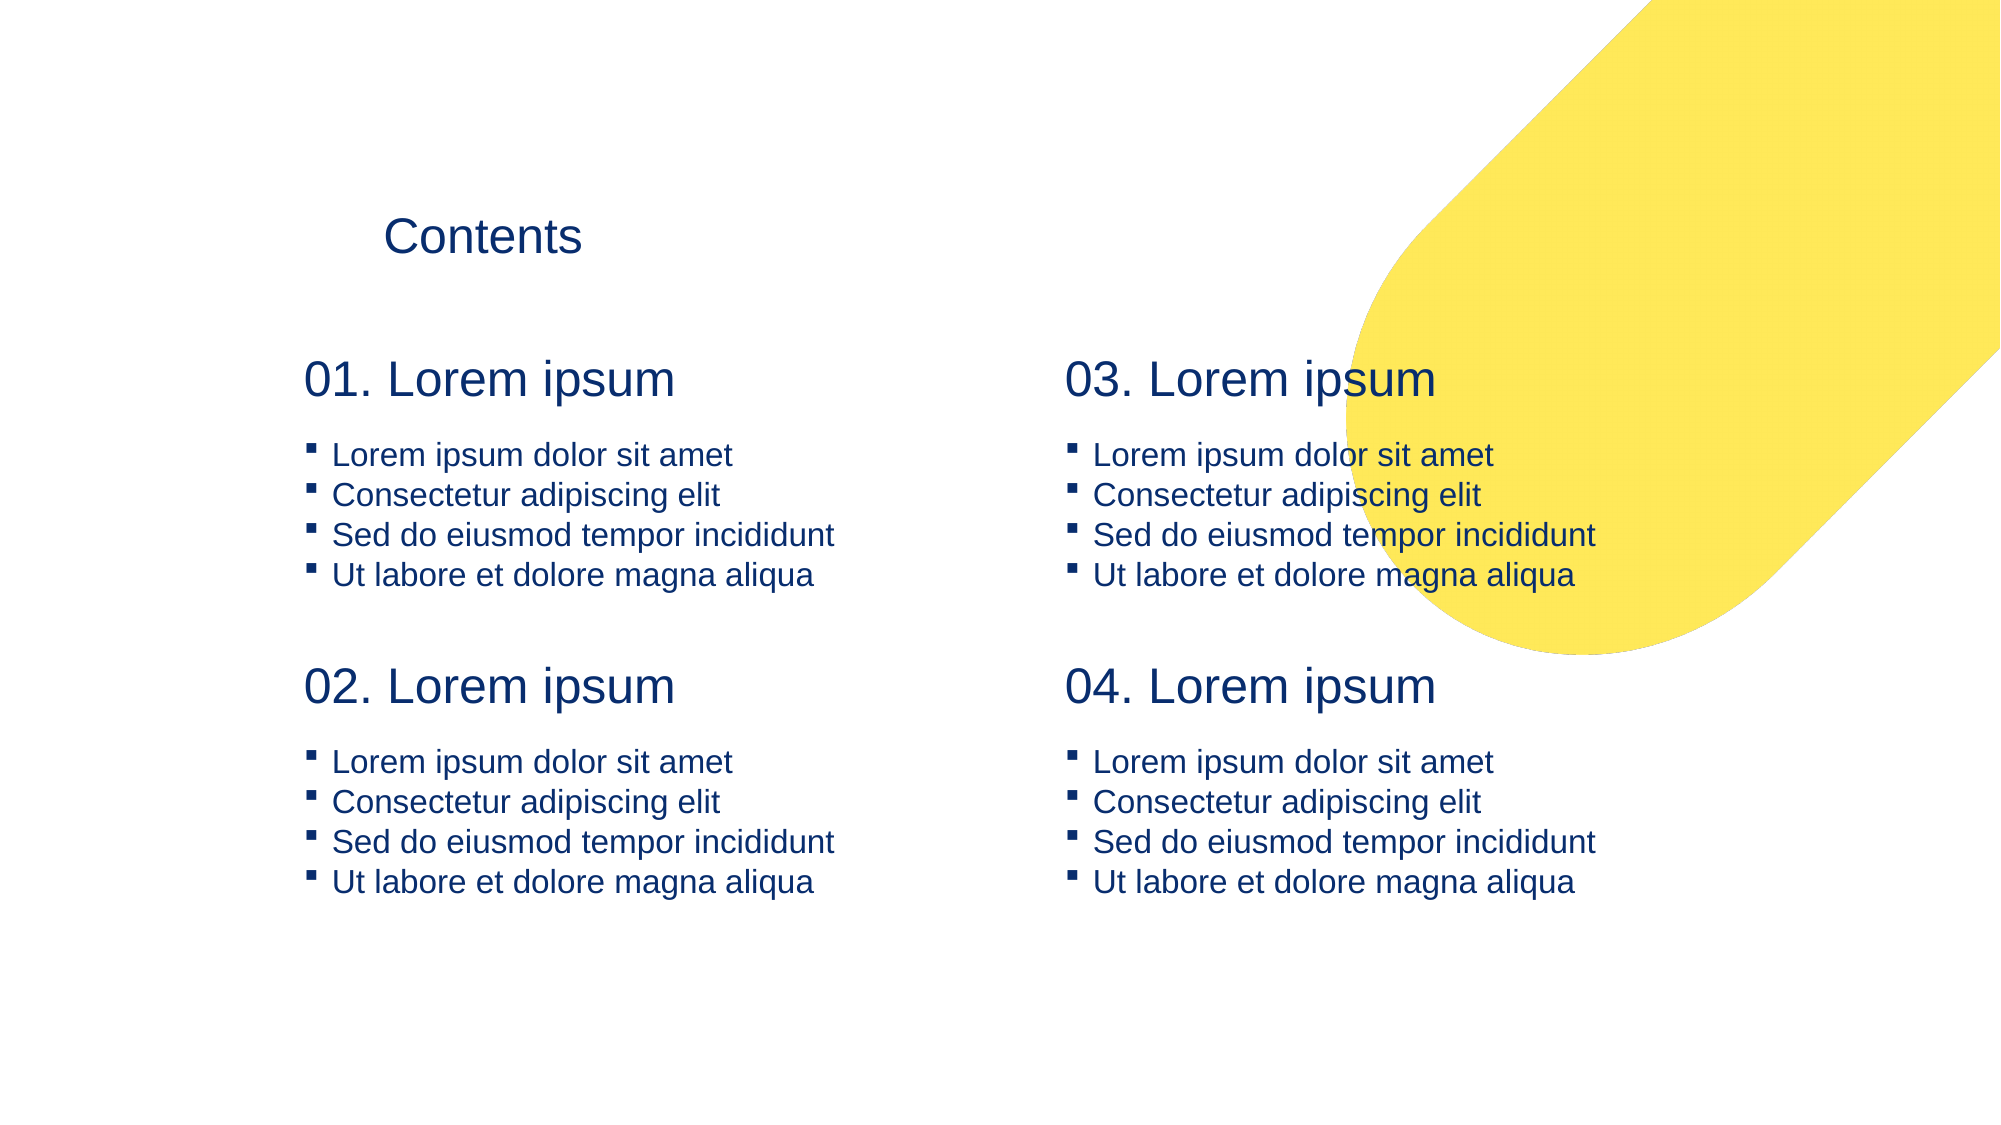

Contents
01. Lorem ipsum
03. Lorem ipsum
Lorem ipsum dolor sit amet
Consectetur adipiscing elit
Sed do eiusmod tempor incididunt
Ut labore et dolore magna aliqua
Lorem ipsum dolor sit amet
Consectetur adipiscing elit
Sed do eiusmod tempor incididunt
Ut labore et dolore magna aliqua
02. Lorem ipsum
04. Lorem ipsum
Lorem ipsum dolor sit amet
Consectetur adipiscing elit
Sed do eiusmod tempor incididunt
Ut labore et dolore magna aliqua
Lorem ipsum dolor sit amet
Consectetur adipiscing elit
Sed do eiusmod tempor incididunt
Ut labore et dolore magna aliqua